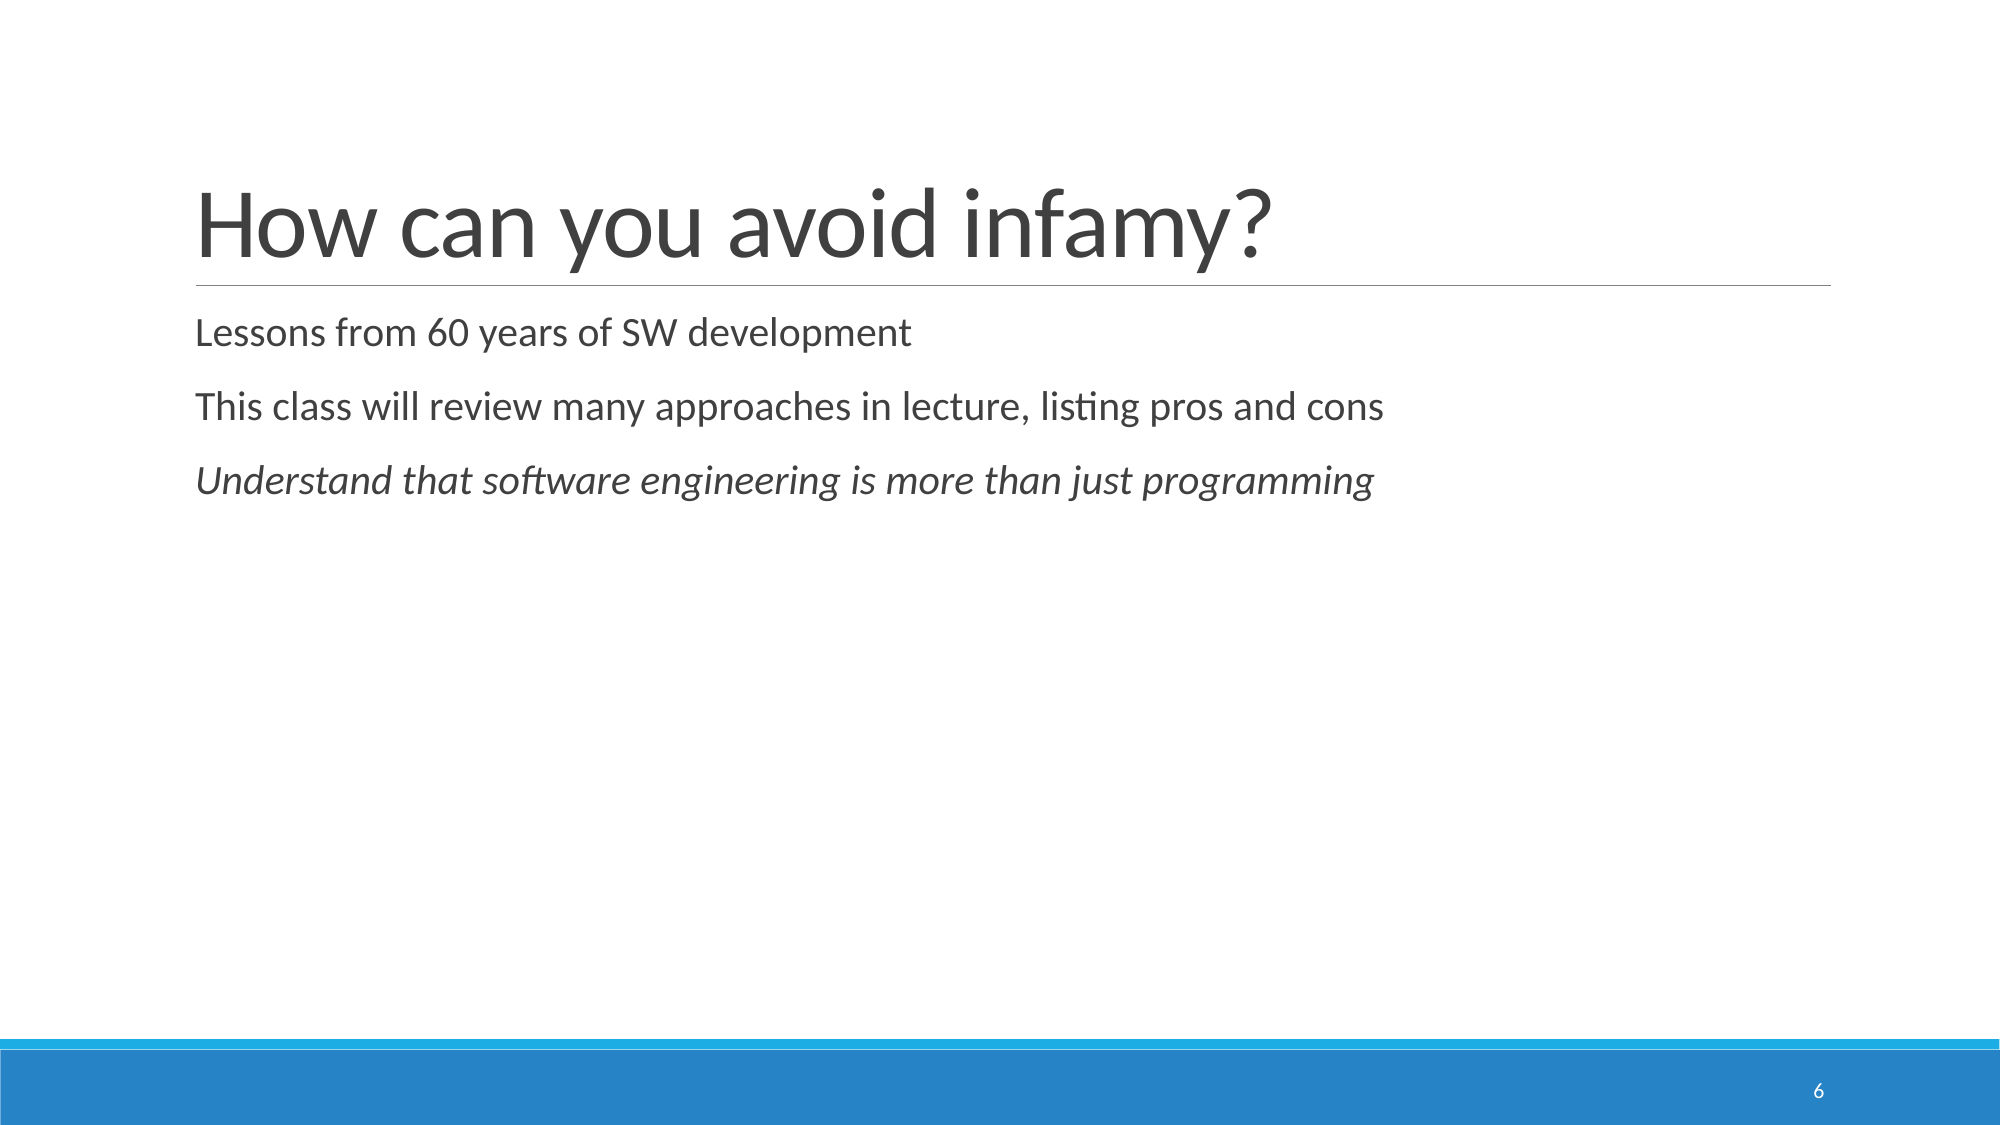

# How can you avoid infamy?
Lessons from 60 years of SW development
This class will review many approaches in lecture, listing pros and cons
Understand that software engineering is more than just programming

6